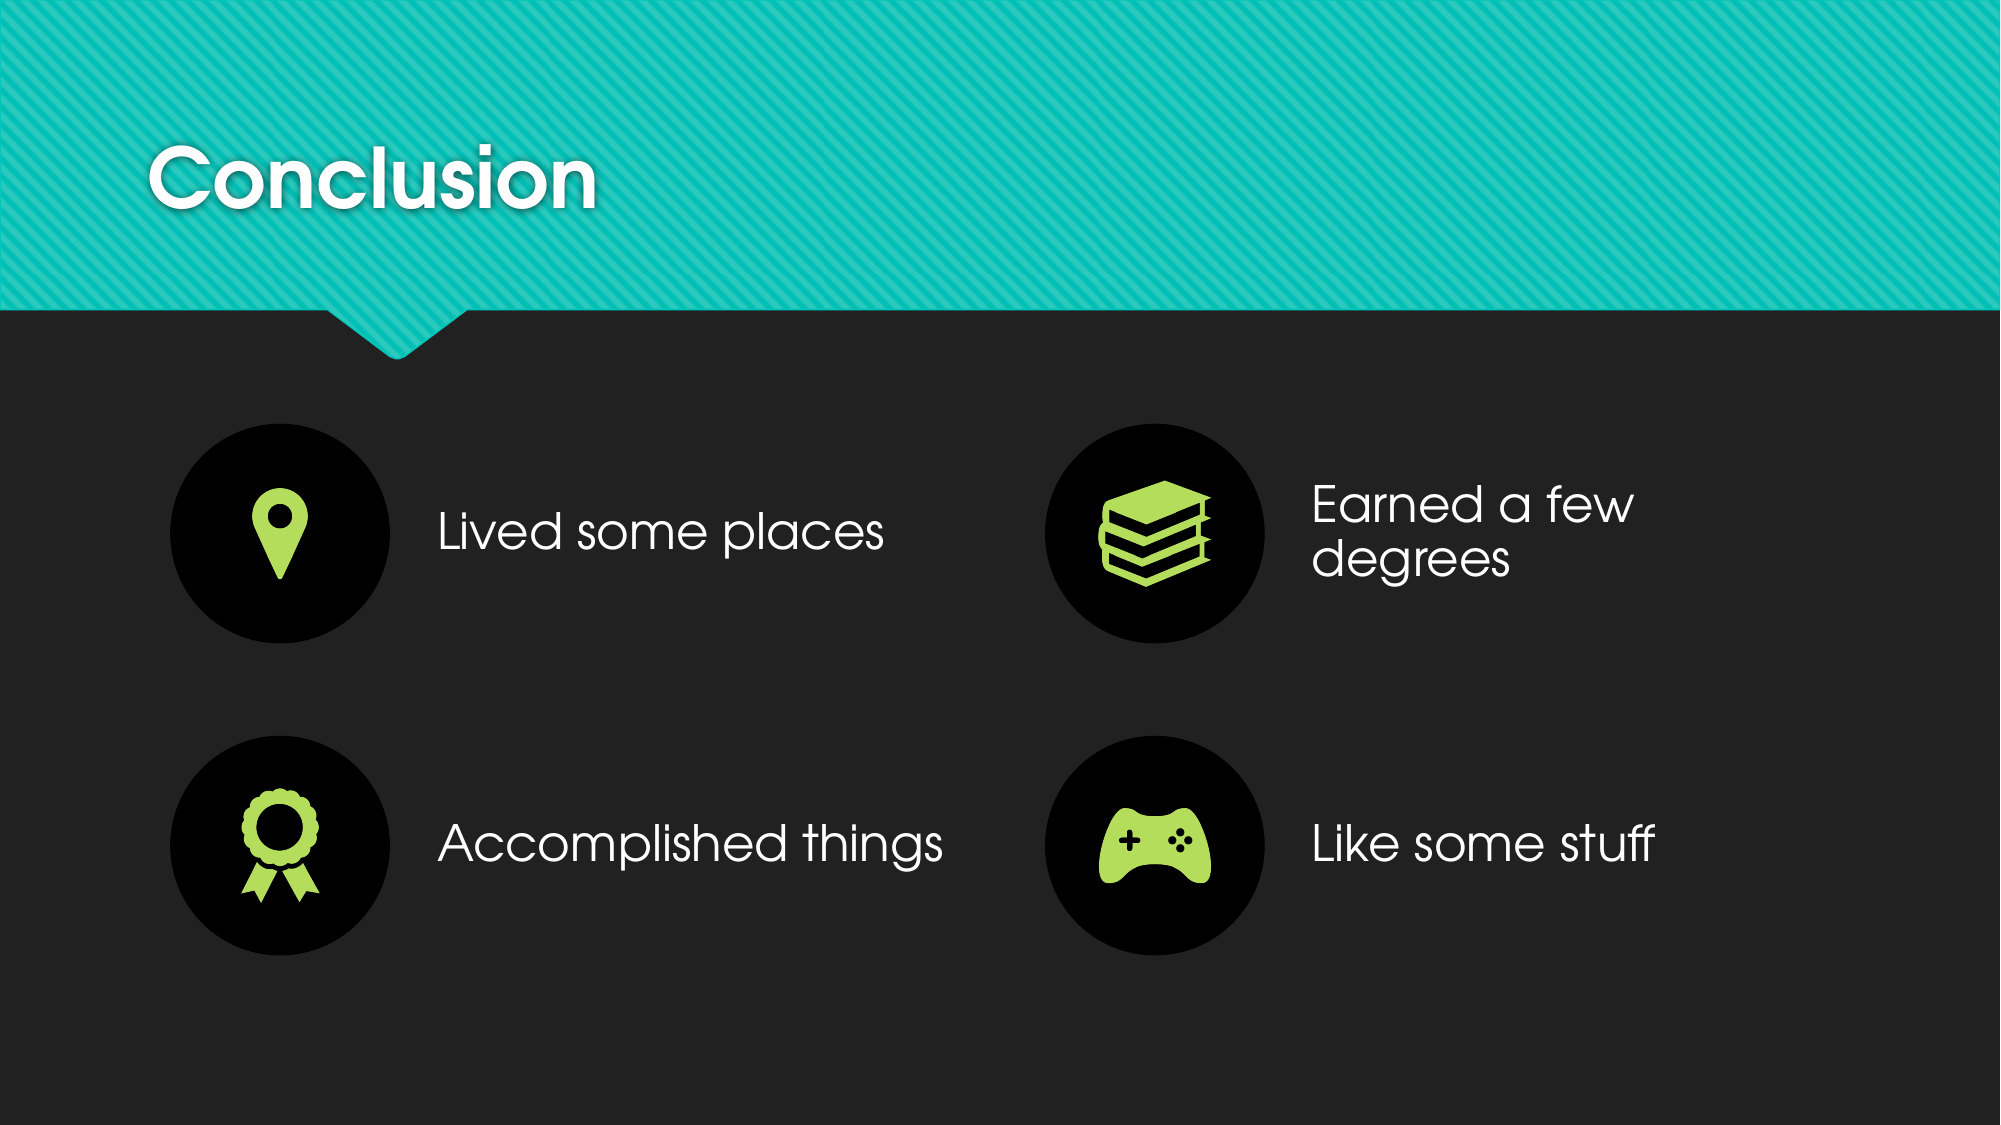

# Conclusion
Lived some places
Earned a few degrees
Accomplished things
Like some stuff